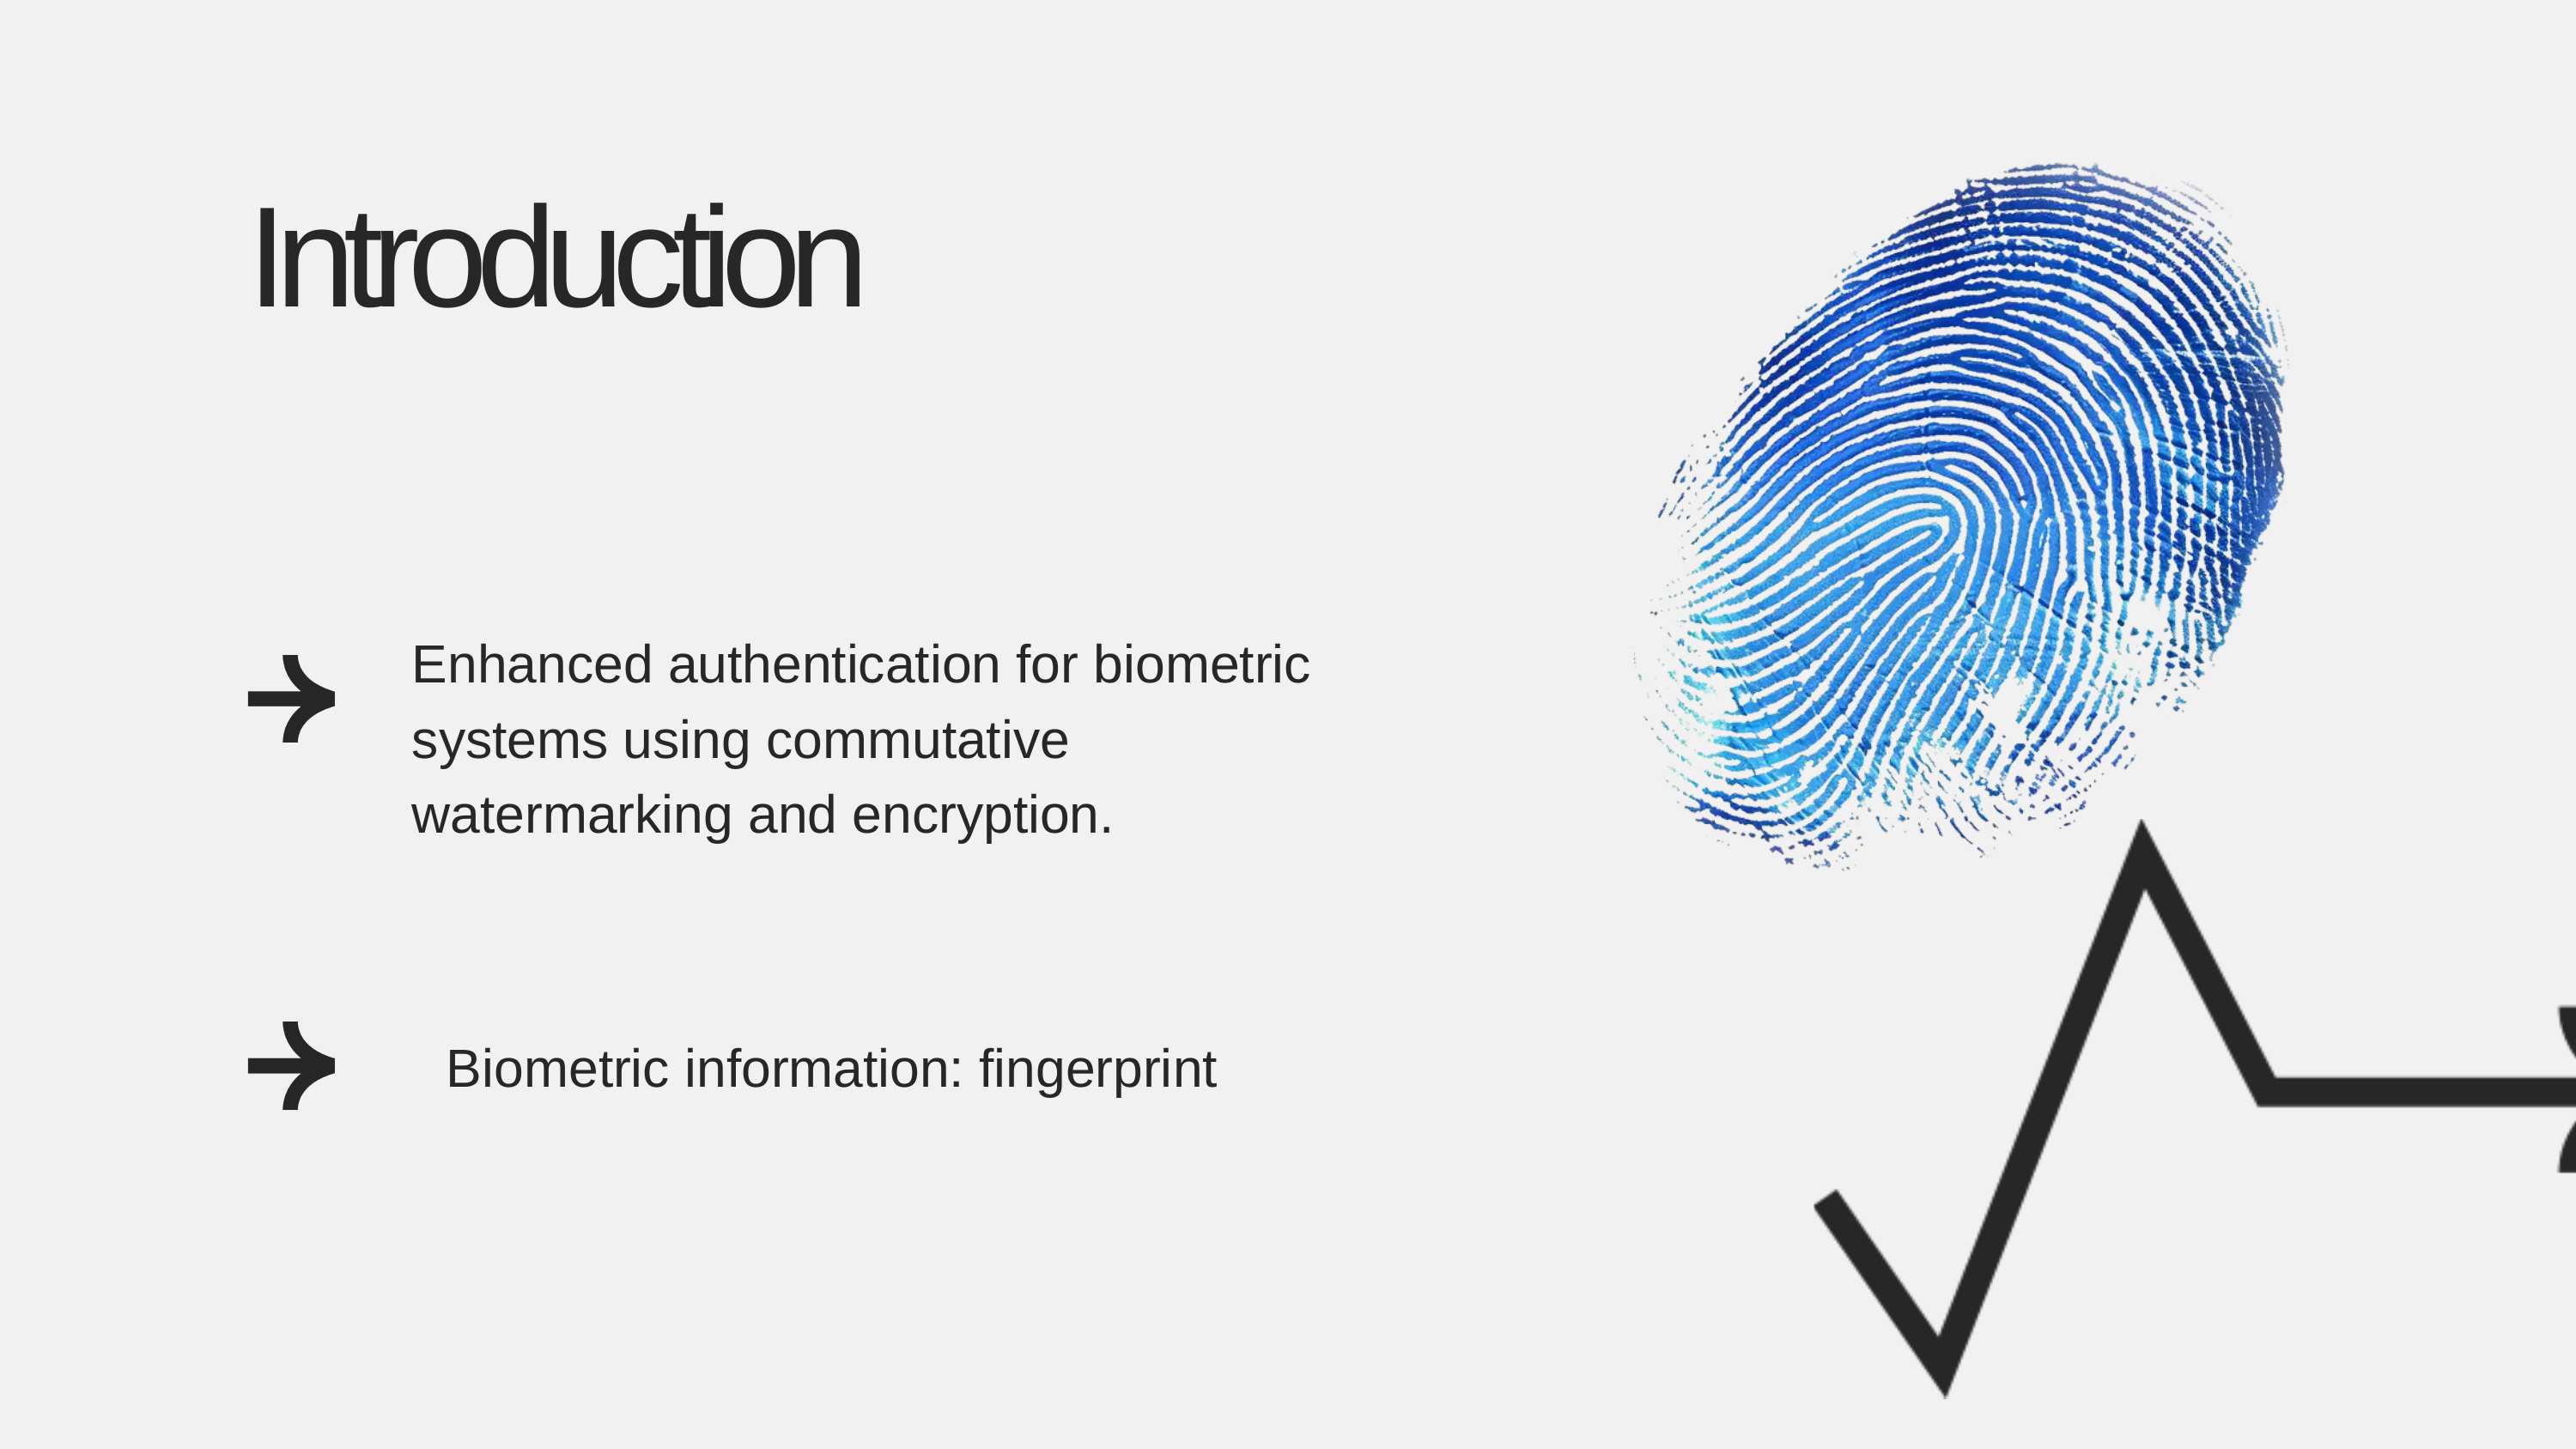

Introduction
Enhanced authentication for biometric systems using commutative watermarking and encryption.

Biometric information: fingerprint